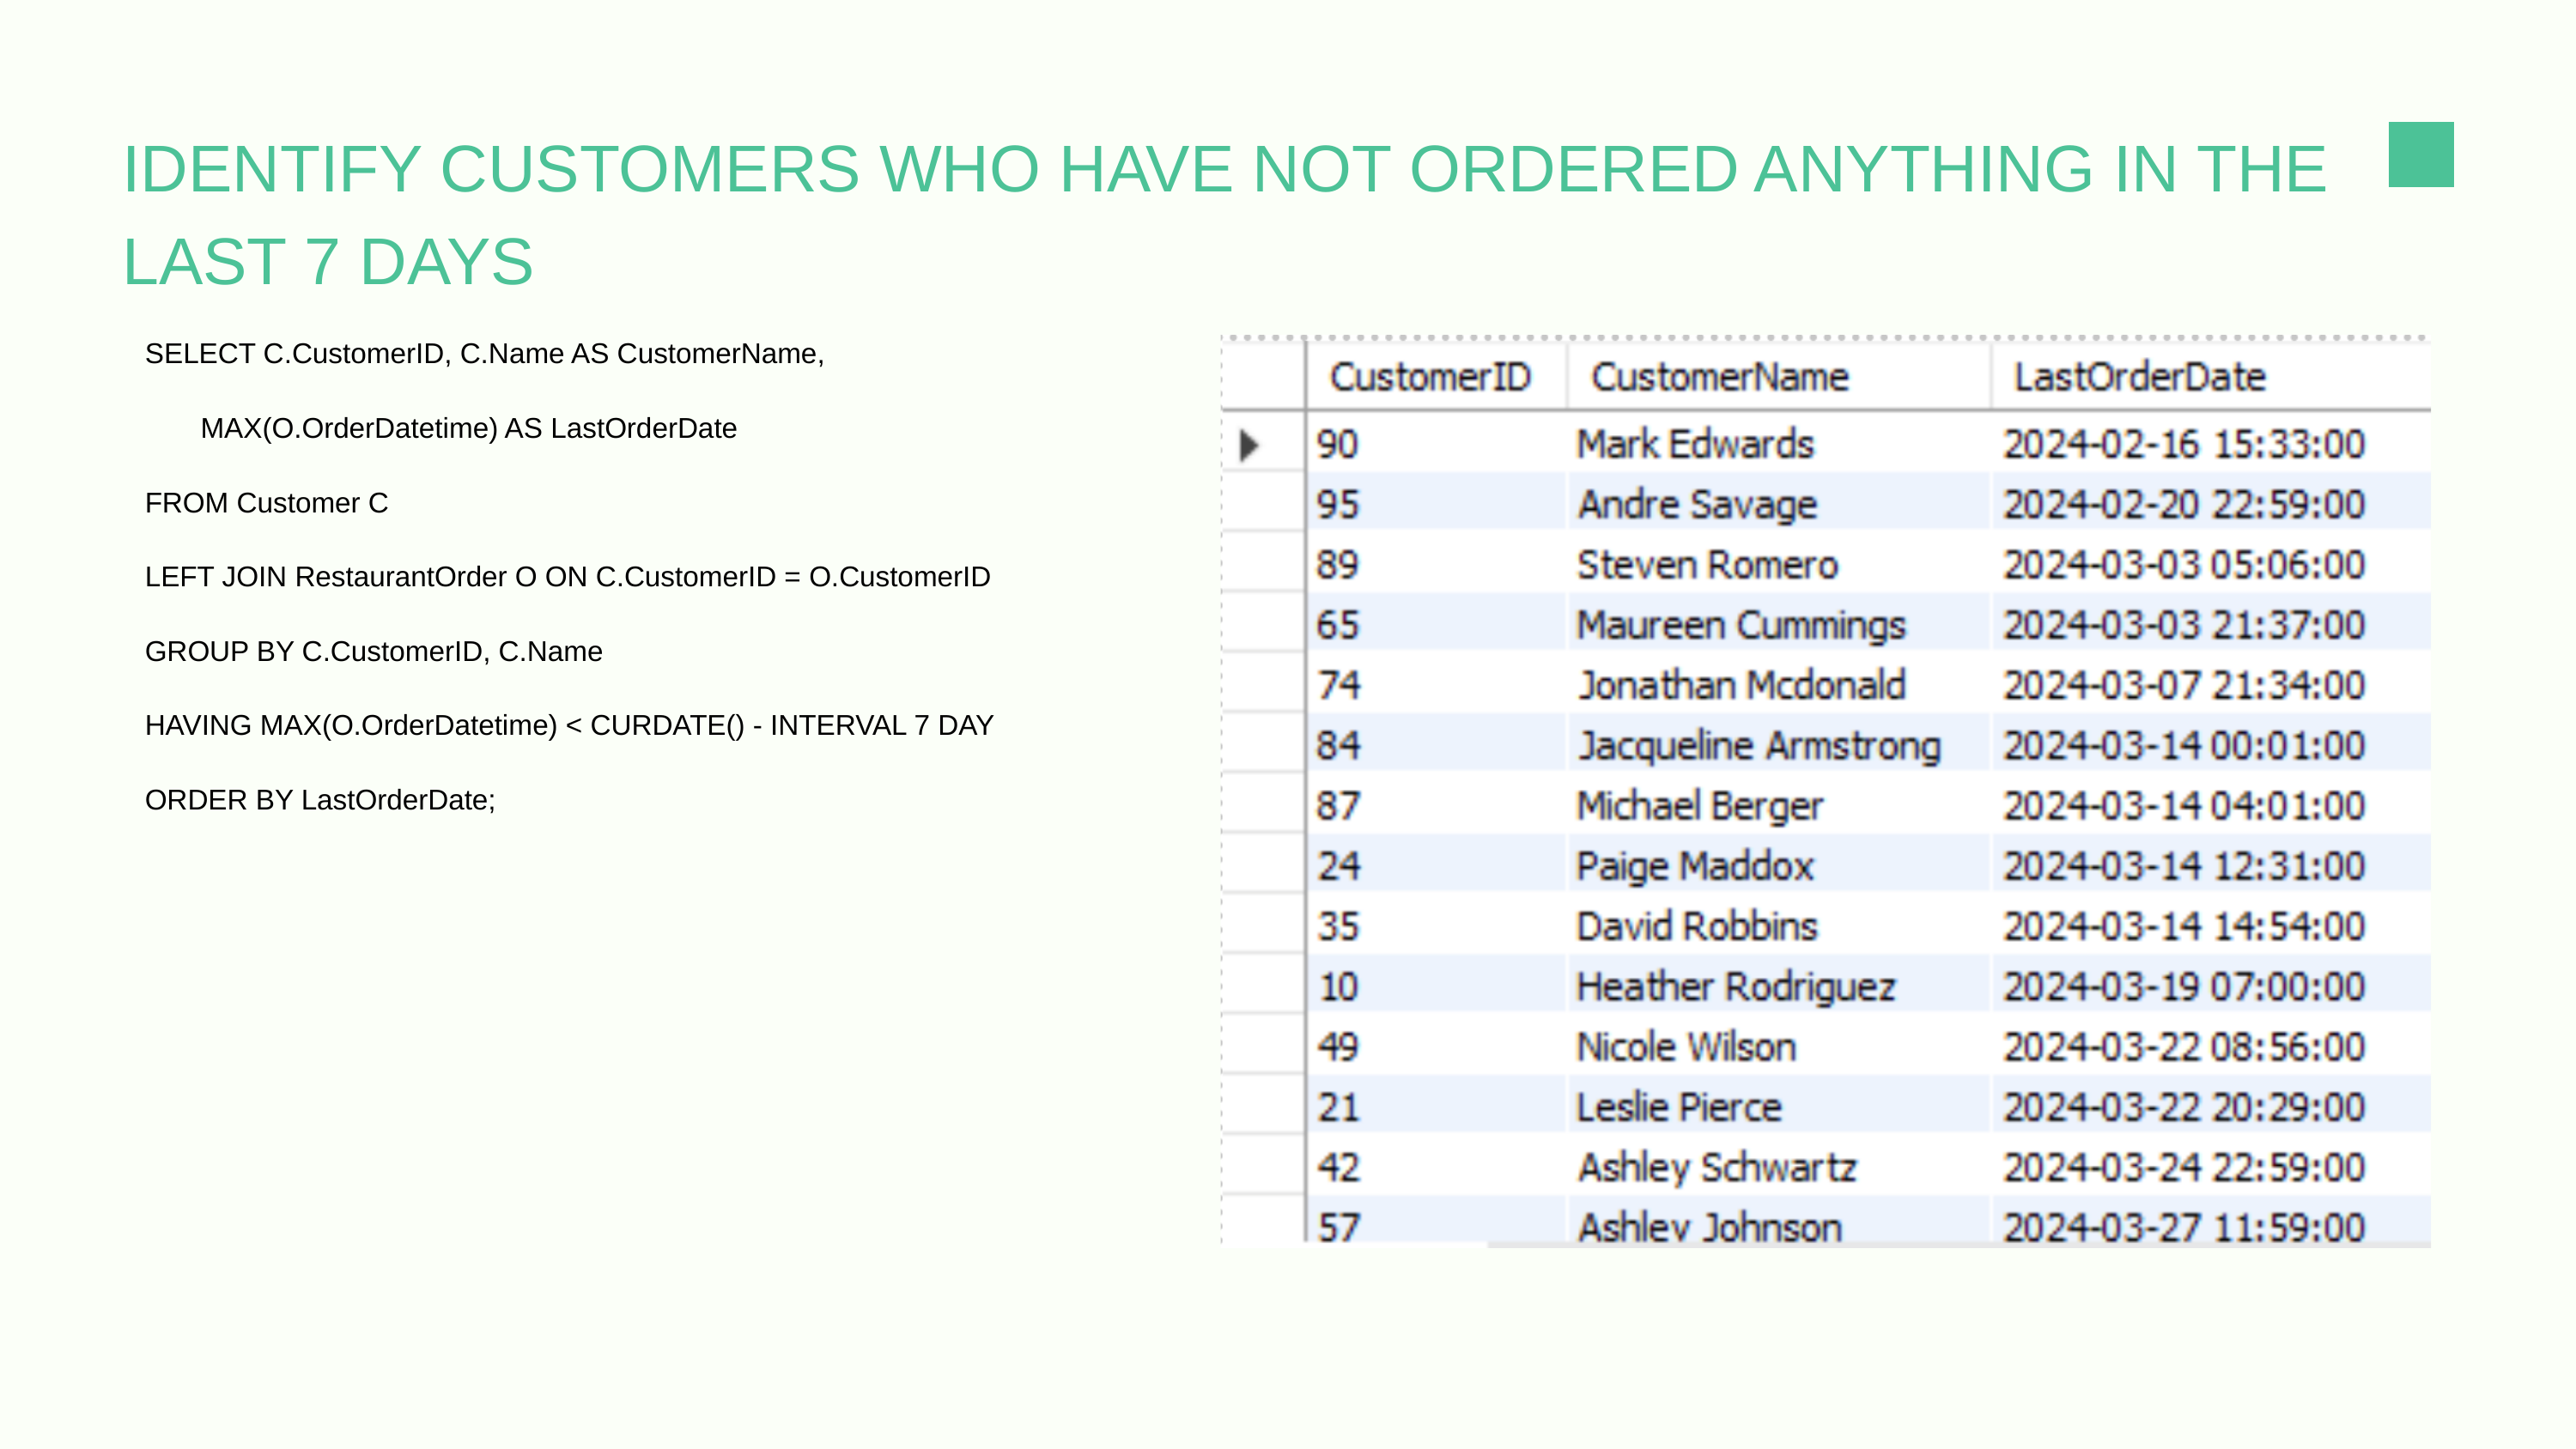

IDENTIFY CUSTOMERS WHO HAVE NOT ORDERED ANYTHING IN THE LAST 7 DAYS

SELECT C.CustomerID, C.Name AS CustomerName,

       MAX(O.OrderDatetime) AS LastOrderDate

FROM Customer C

LEFT JOIN RestaurantOrder O ON C.CustomerID = O.CustomerID

GROUP BY C.CustomerID, C.Name

HAVING MAX(O.OrderDatetime) < CURDATE() - INTERVAL 7 DAY

ORDER BY LastOrderDate;